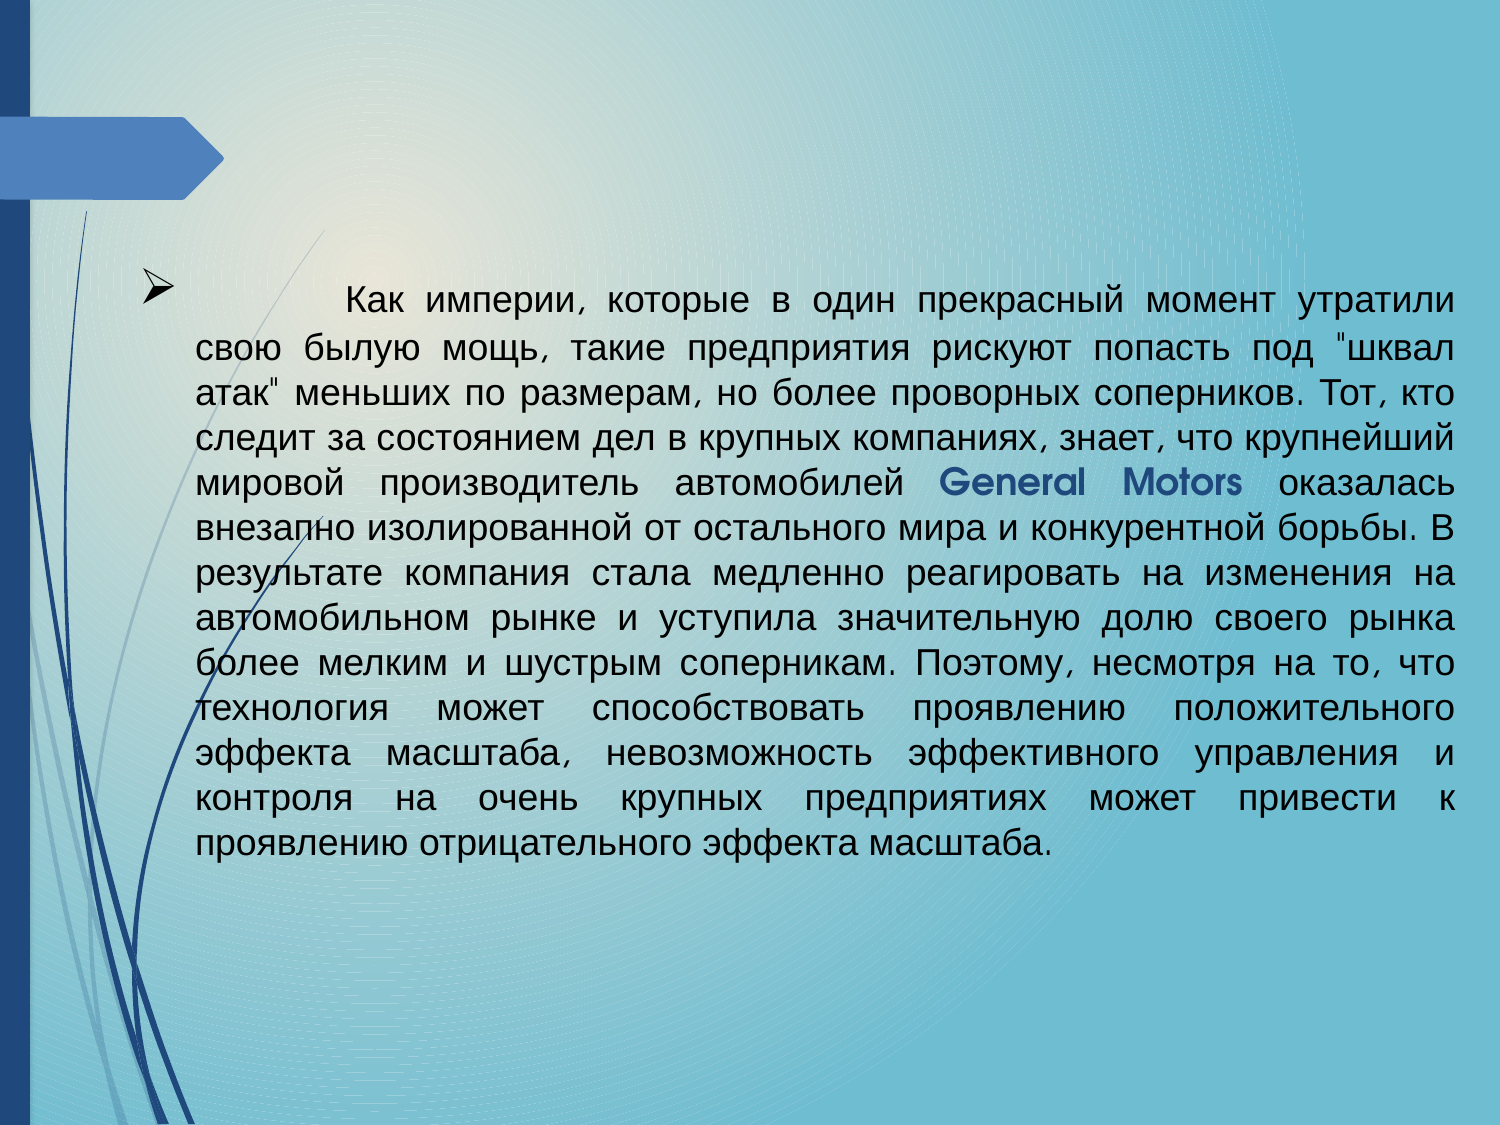

Как империи, которые в один прекрасный момент утратили свою былую мощь, такие предприятия рискуют попасть под "шквал атак" меньших по размерам, но более проворных соперников. Тот, кто следит за состоянием дел в крупных компаниях, знает, что крупнейший мировой производитель автомобилей General Motors оказалась внезапно изолированной от остального мира и конкурентной борьбы. В результате компания стала медленно реагировать на изменения на автомобильном рынке и уступила значительную долю своего рынка более мелким и шустрым соперникам. Поэтому, несмотря на то, что технология может способствовать проявлению положительного эффекта масштаба, невозможность эффективного управления и контроля на очень крупных предприятиях может привести к проявлению отрицательного эффекта масштаба.